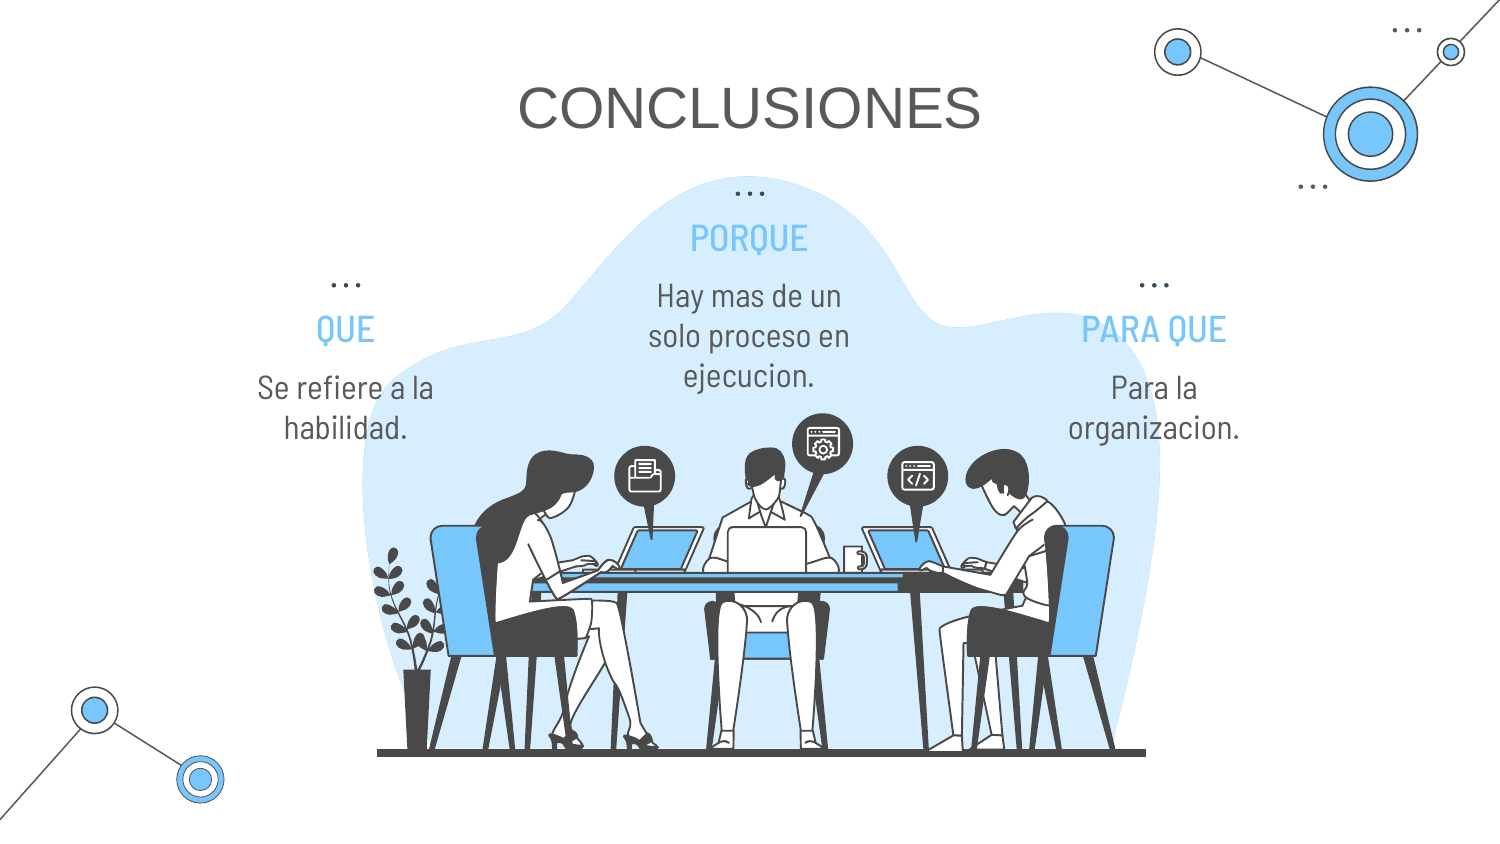

# CONCLUSIONES

PORQUE
Hay mas de un solo proceso en ejecucion.

QUE
PARA QUE
Se refiere a la habilidad.
Para la organizacion.